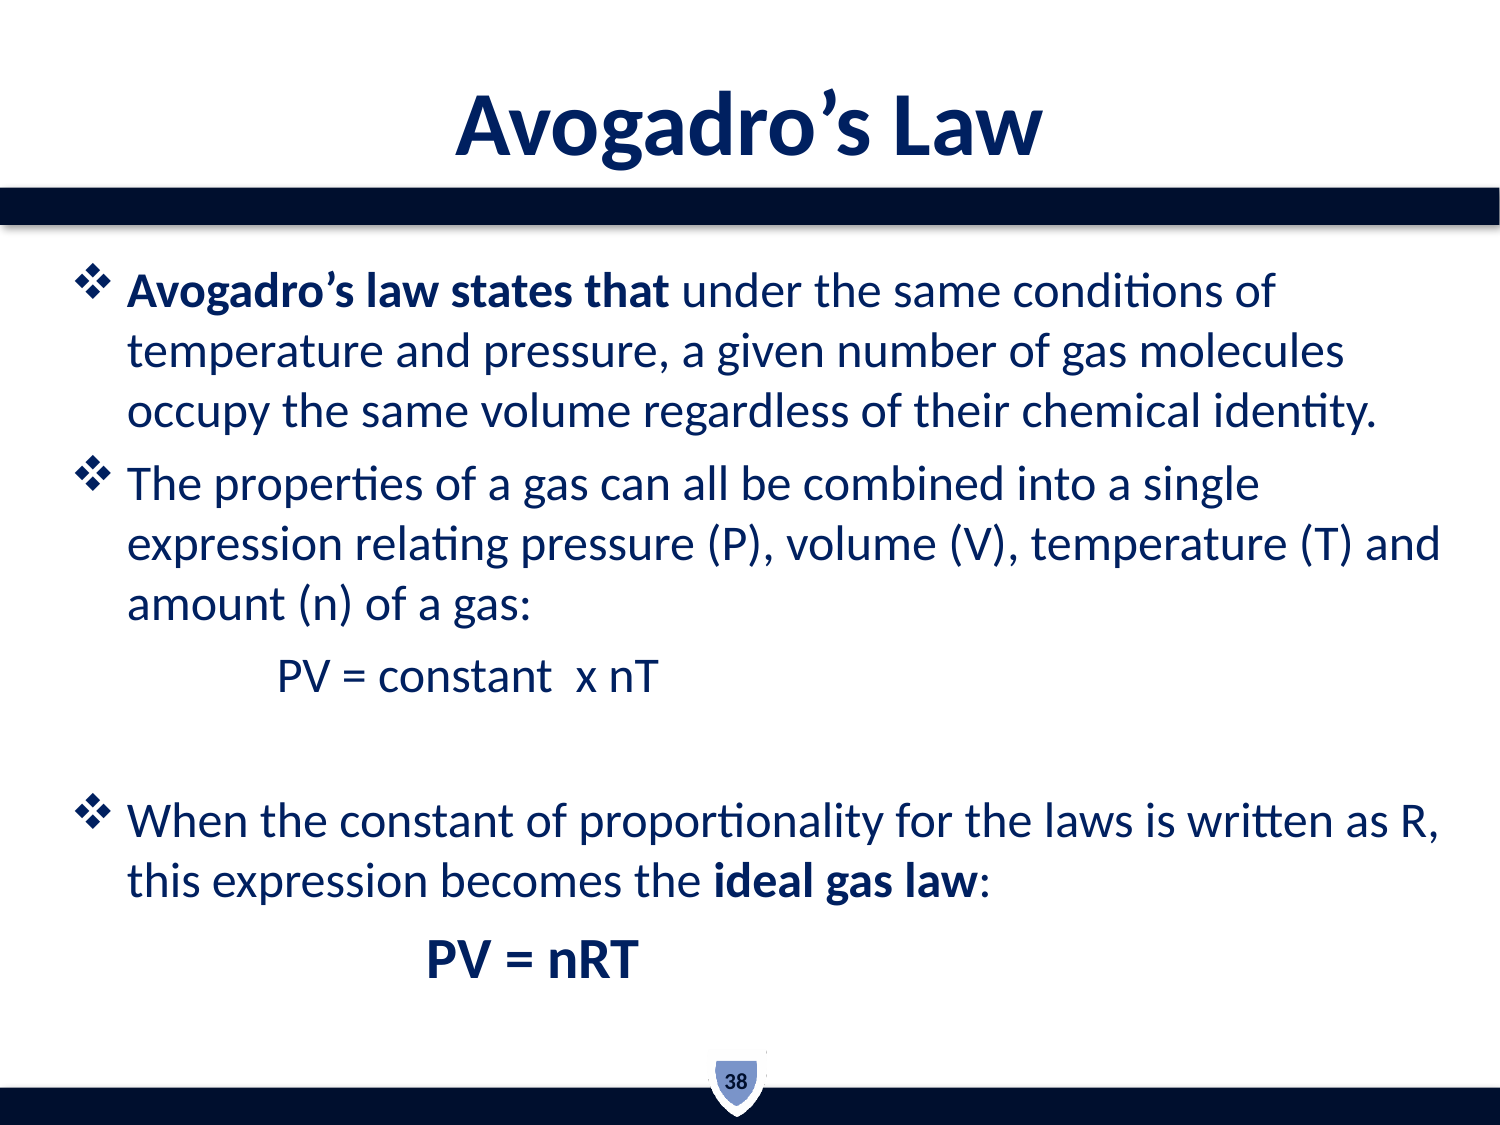

# Avogadro’s Law
Avogadro’s law states that under the same conditions of temperature and pressure, a given number of gas molecules occupy the same volume regardless of their chemical identity.
The properties of a gas can all be combined into a single expression relating pressure (P), volume (V), temperature (T) and amount (n) of a gas:
		PV = constant  x nT

When the constant of proportionality for the laws is written as R, this expression becomes the ideal gas law:
			PV = nRT
38